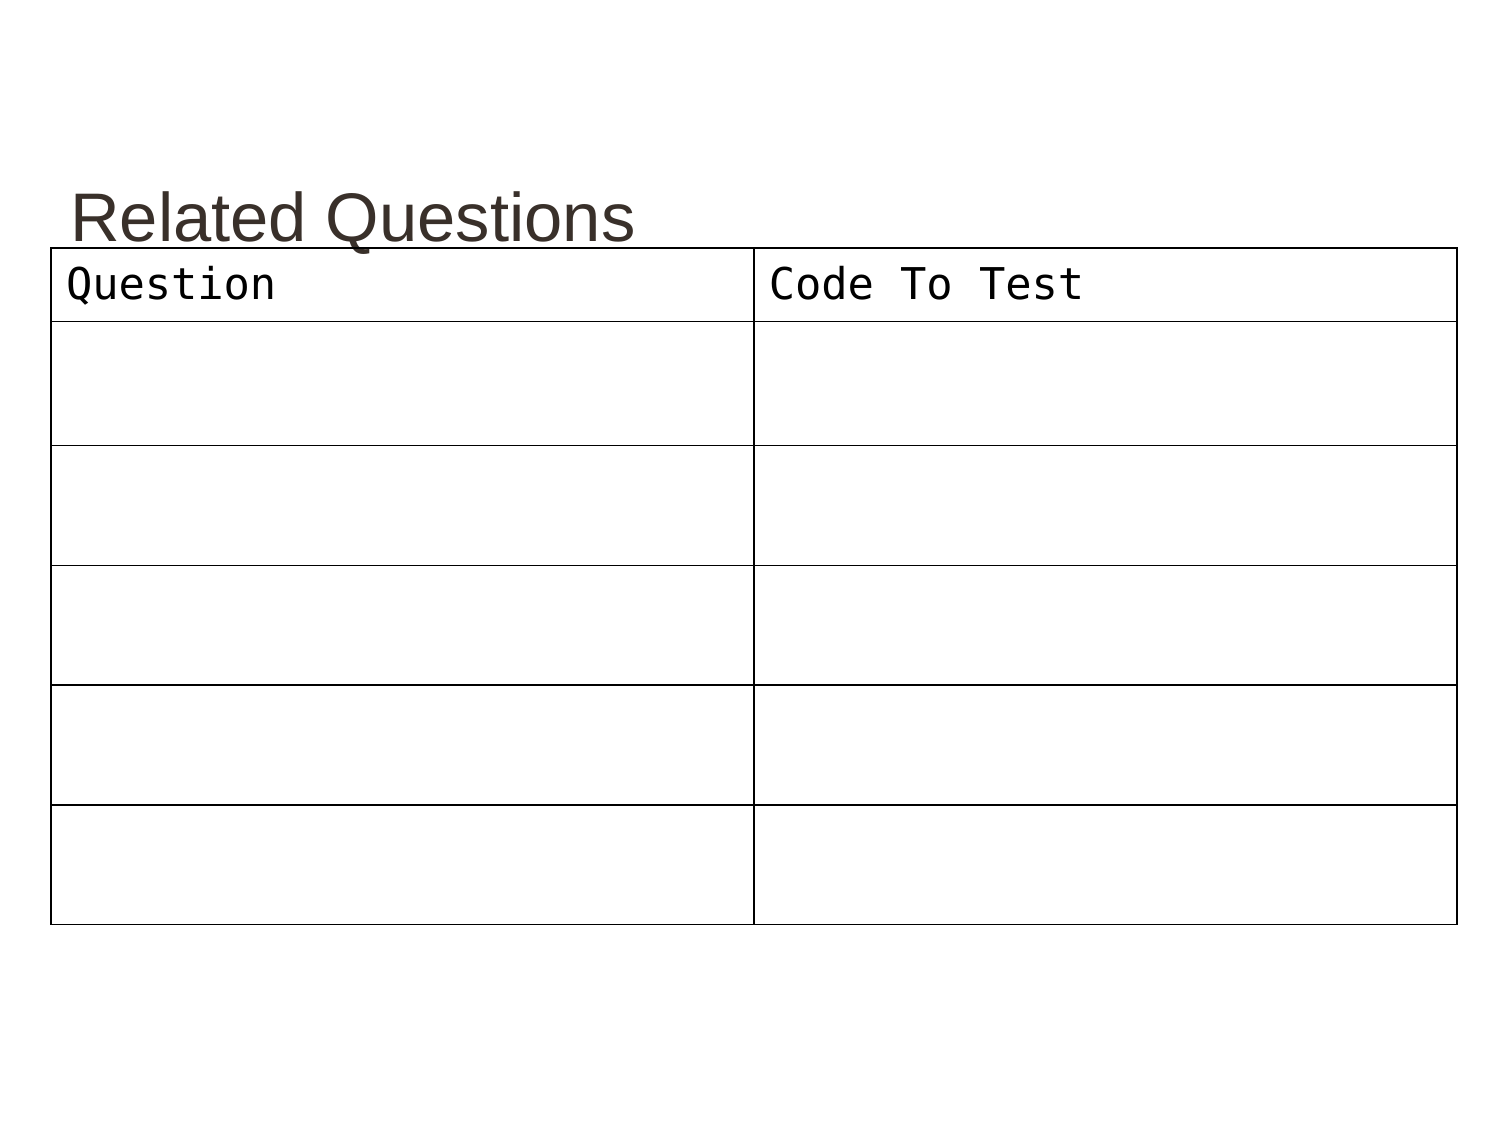

# Related Questions
| Question | Code To Test |
| --- | --- |
|  |  |
|  |  |
|  |  |
|  |  |
|  |  |